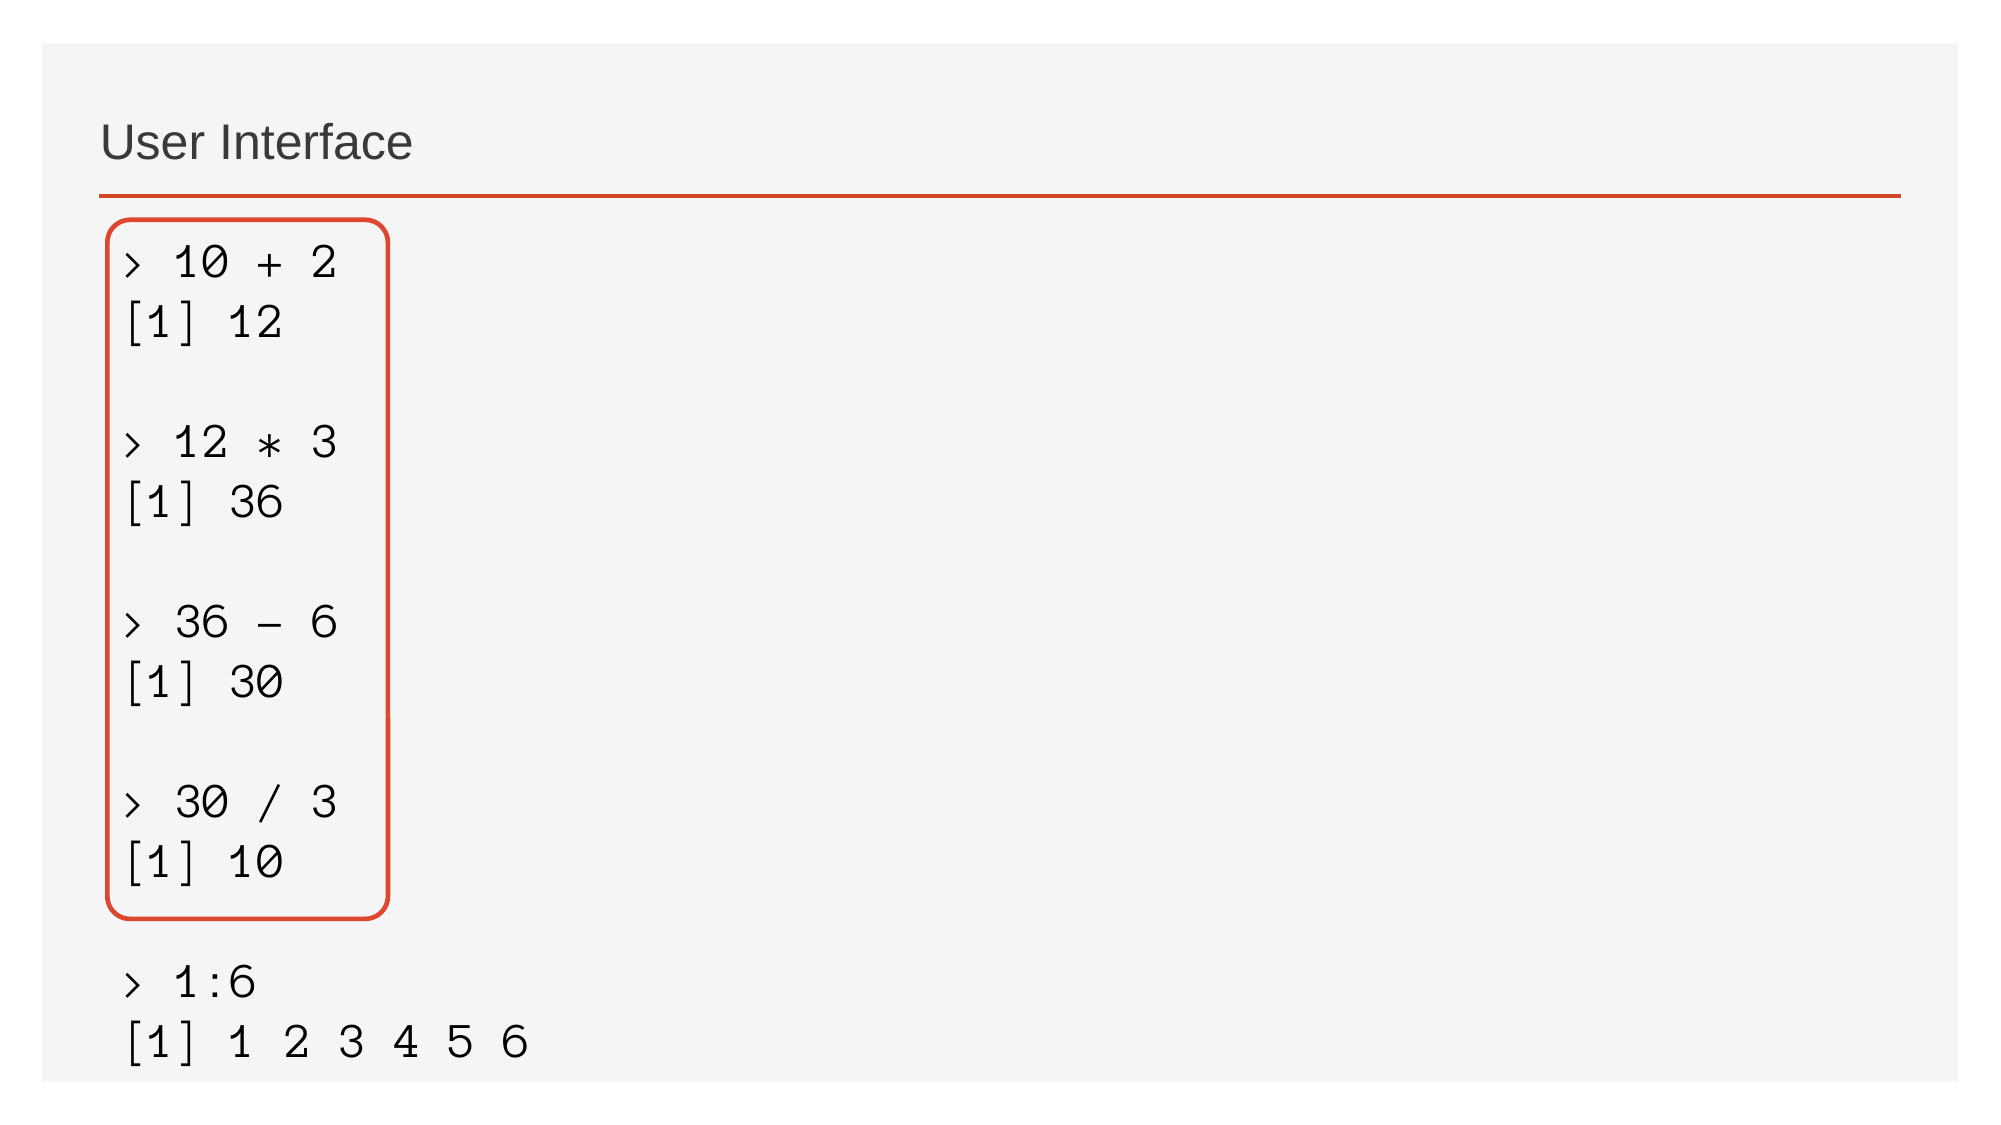

User Interface
> 10 + 2
[1] 12

> 12 * 3
[1] 36

> 36 - 6
[1] 30

> 30 / 3
[1] 10

> 1:6
[1] 1 2 3 4 5 6